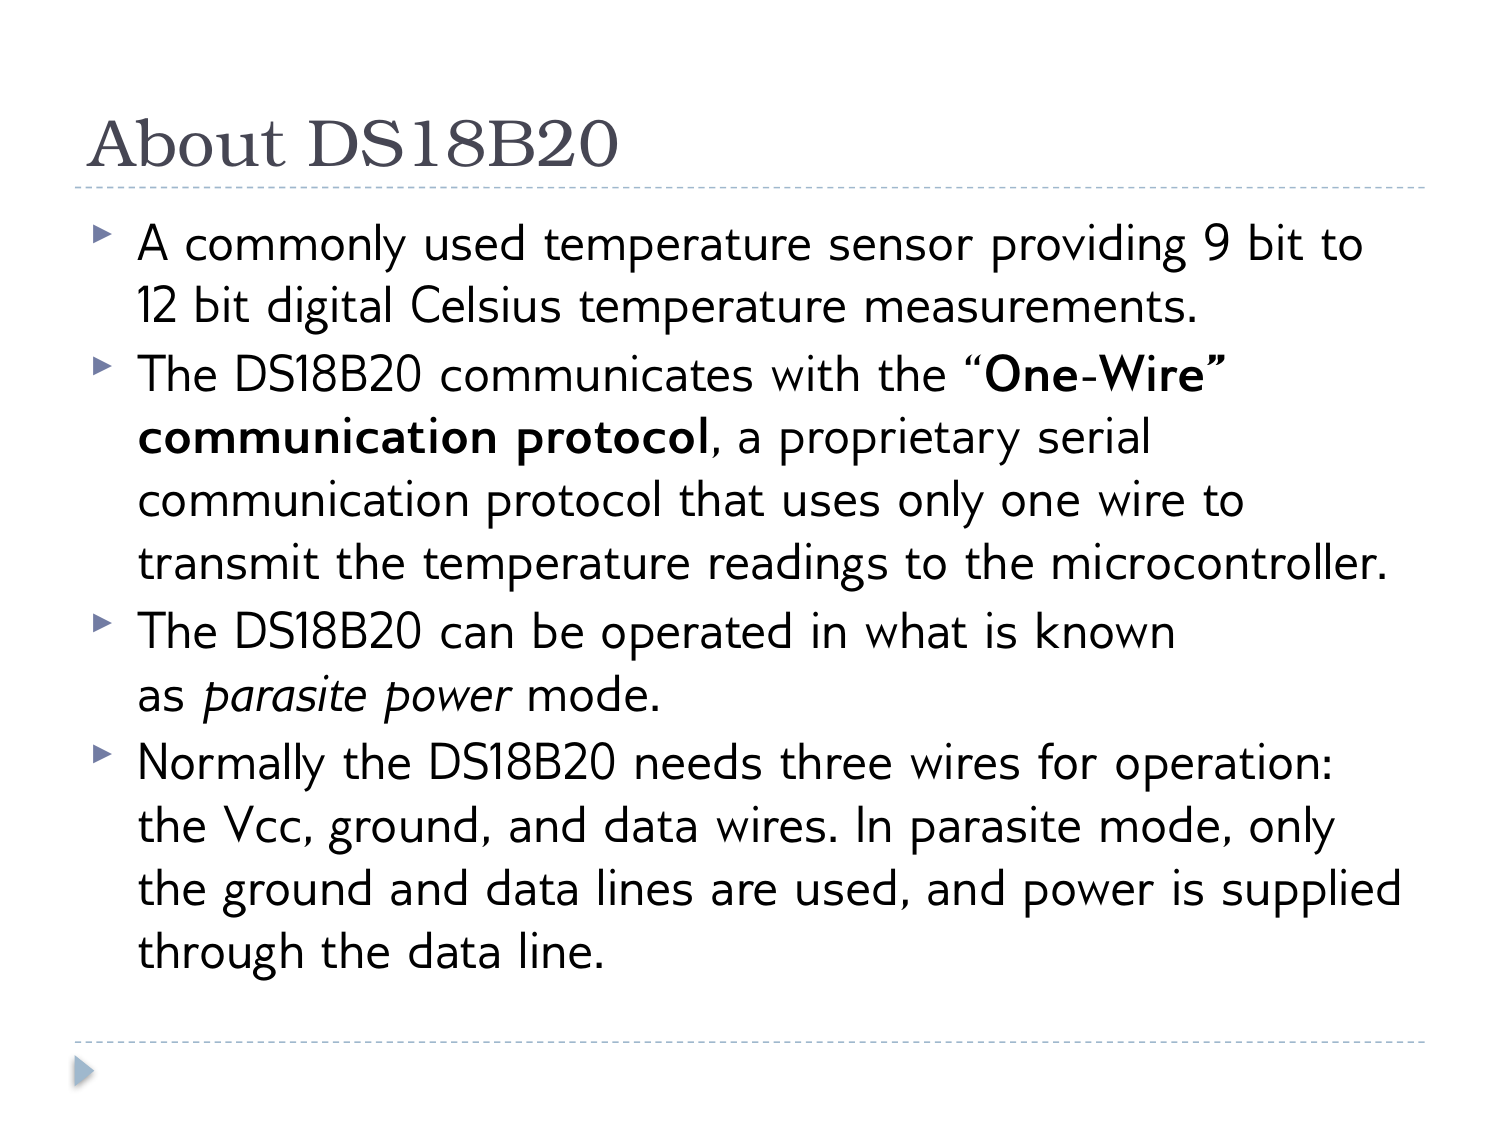

# About DS18B20
A commonly used temperature sensor providing 9 bit to 12 bit digital Celsius temperature measurements.
The DS18B20 communicates with the “One-Wire” communication protocol, a proprietary serial communication protocol that uses only one wire to transmit the temperature readings to the microcontroller.
The DS18B20 can be operated in what is known as parasite power mode.
Normally the DS18B20 needs three wires for operation: the Vcc, ground, and data wires. In parasite mode, only the ground and data lines are used, and power is supplied through the data line.